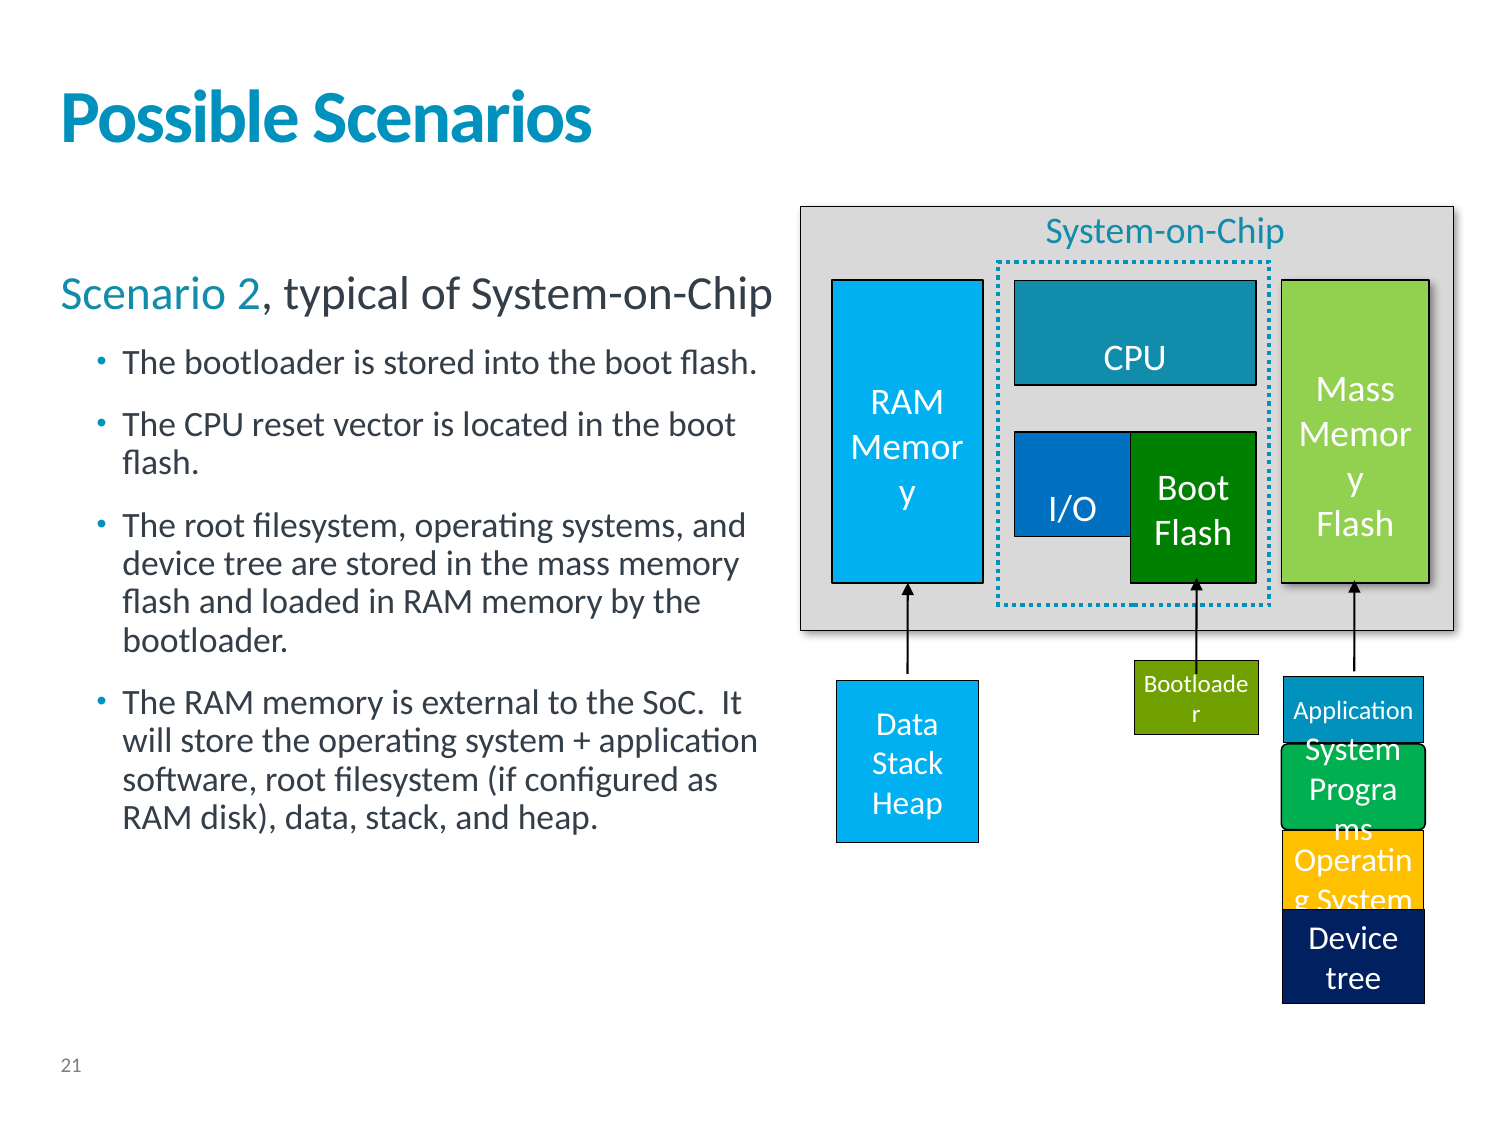

# Possible Scenarios
System-on-Chip

Scenario 2, typical of System-on-Chip
The bootloader is stored into the boot flash.
The CPU reset vector is located in the boot flash.
The root filesystem, operating systems, and device tree are stored in the mass memory flash and loaded in RAM memory by the bootloader.
The RAM memory is external to the SoC.  It will store the operating system + application software, root filesystem (if configured as RAM disk), data, stack, and heap.

Mass Memory
Flash

RAM
Memory

CPU

I/O

Boot Flash

Bootloader
Application
Data
Stack
Heap
System Programs

Operating System
Device tree
21